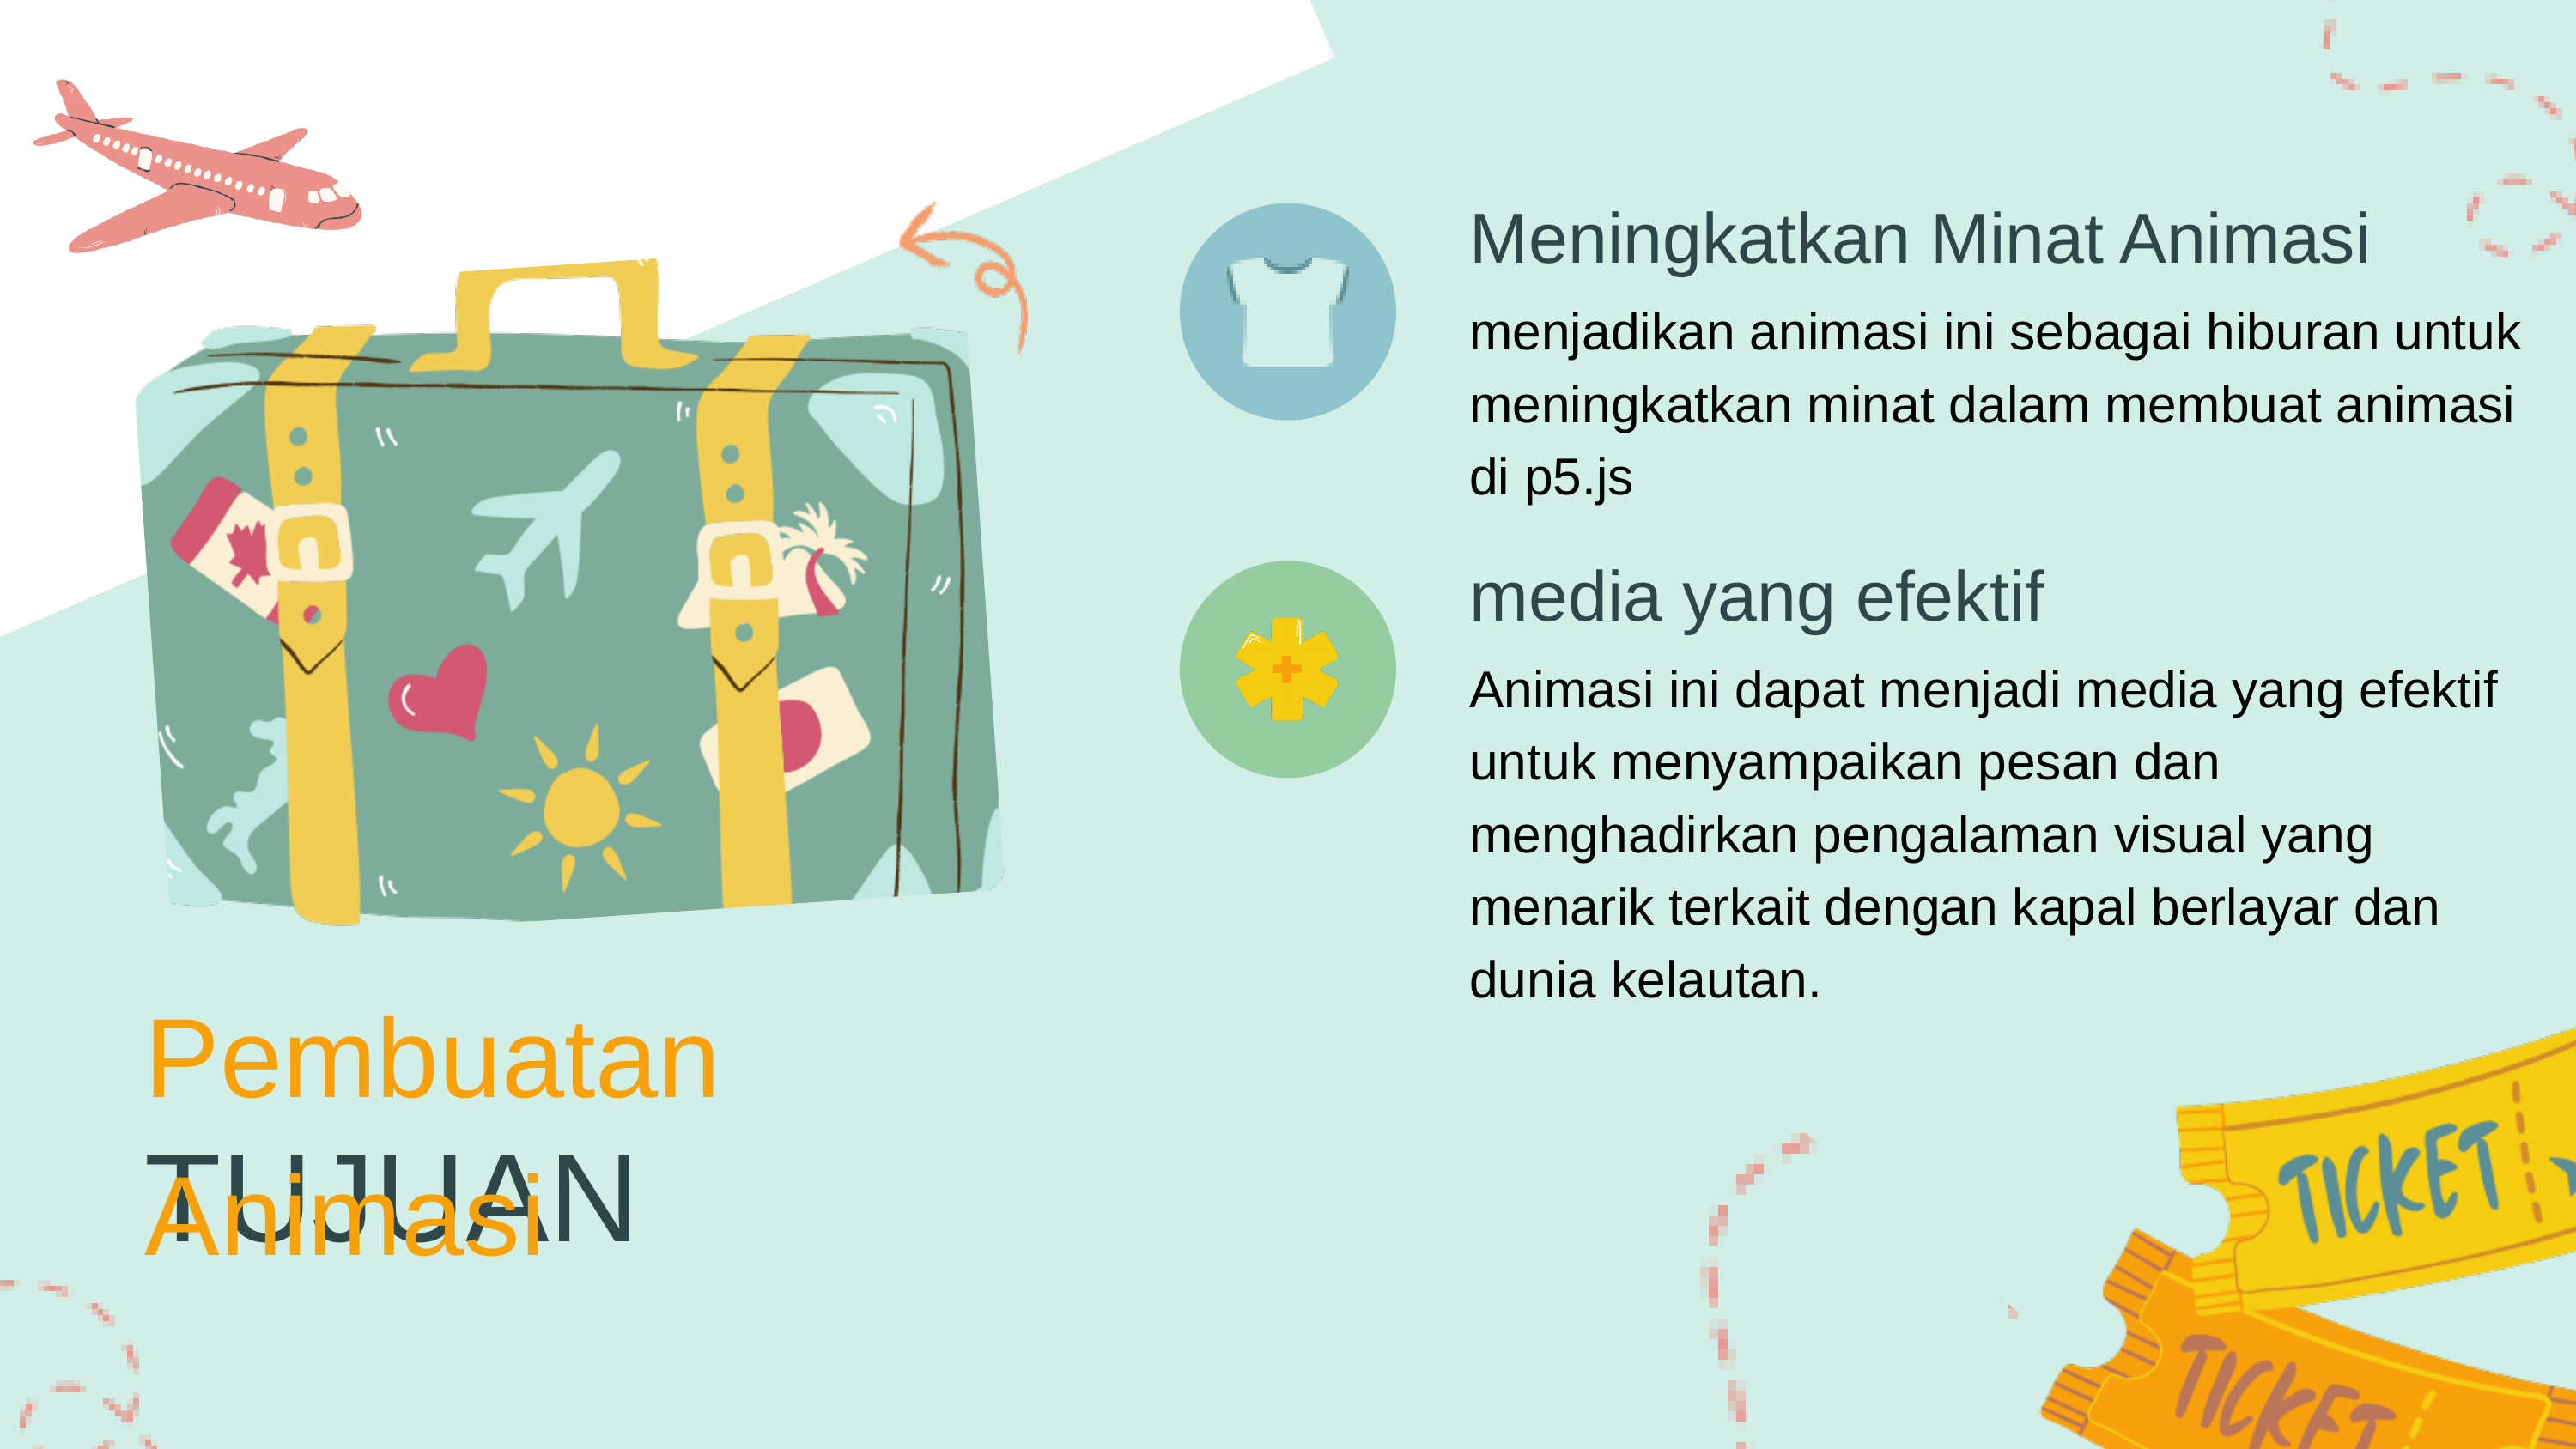

Meningkatkan Minat Animasi

menjadikan animasi ini sebagai hiburan untuk meningkatkan minat dalam membuat animasi di p5.js
media yang efektif

Animasi ini dapat menjadi media yang efektif untuk menyampaikan pesan dan menghadirkan pengalaman visual yang menarik terkait dengan kapal berlayar dan dunia kelautan.
Pembuatan Animasi

TUJUAN